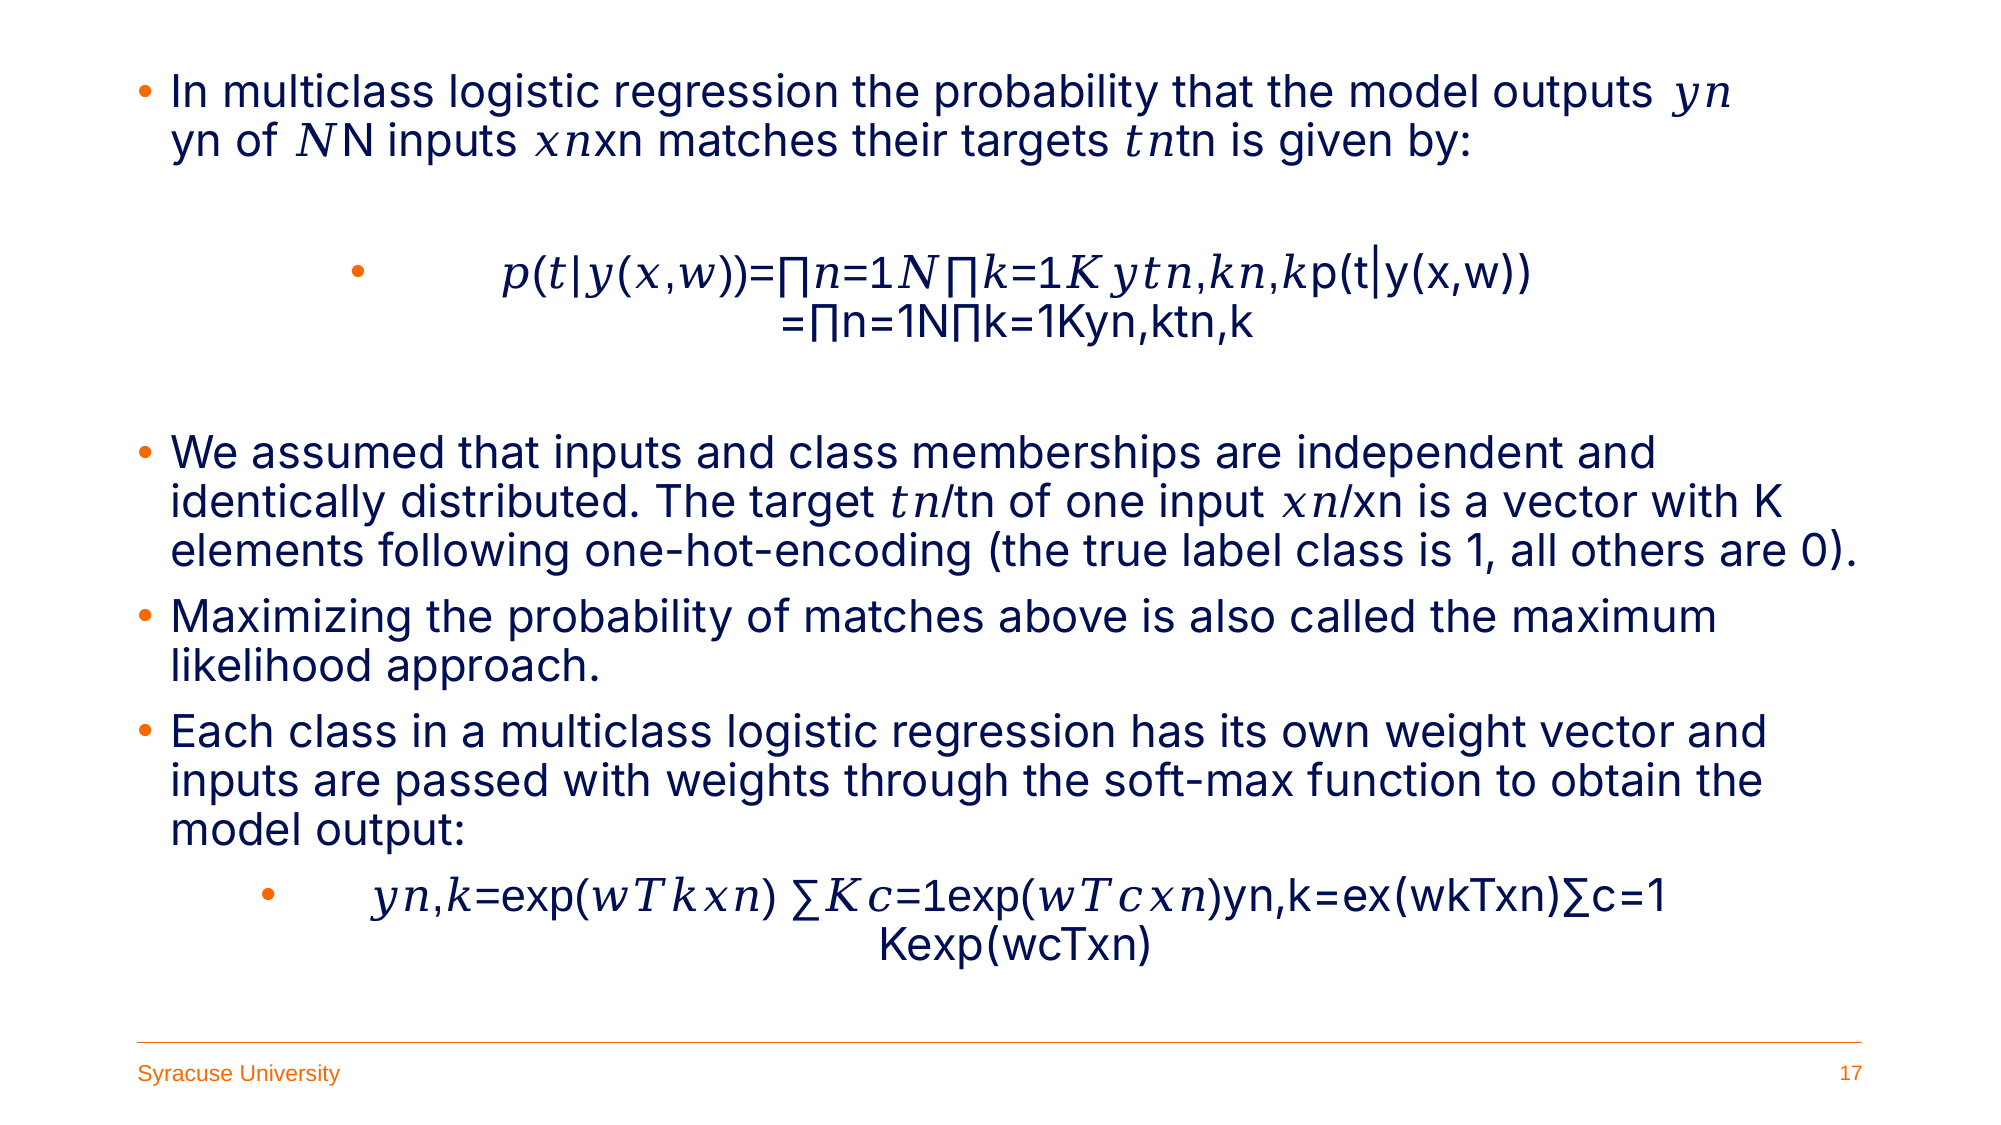

In multiclass logistic regression the probability that the model outputs 𝑦𝑛 yn of 𝑁N inputs 𝑥𝑛xn matches their targets 𝑡𝑛tn is given by:

𝑝(𝑡|𝑦(𝑥,𝑤))=∏𝑛=1𝑁∏𝑘=1𝐾𝑦𝑡𝑛,𝑘𝑛,𝑘p(t|y(x,w))
=∏n=1N∏k=1Kyn,ktn,k

We assumed that inputs and class memberships are independent and identically distributed. The target 𝑡𝑛/tn of one input 𝑥𝑛/xn is a vector with K elements following one-hot-encoding (the true label class is 1, all others are 0).
Maximizing the probability of matches above is also called the maximum likelihood approach.
Each class in a multiclass logistic regression has its own weight vector and inputs are passed with weights through the soft-max function to obtain the model output:
𝑦𝑛,𝑘=exp(𝑤𝑇𝑘𝑥𝑛) ∑𝐾𝑐=1exp(𝑤𝑇𝑐𝑥𝑛)yn,k=ex(wkTxn)∑c=1
Kexp⁡(wcTxn)